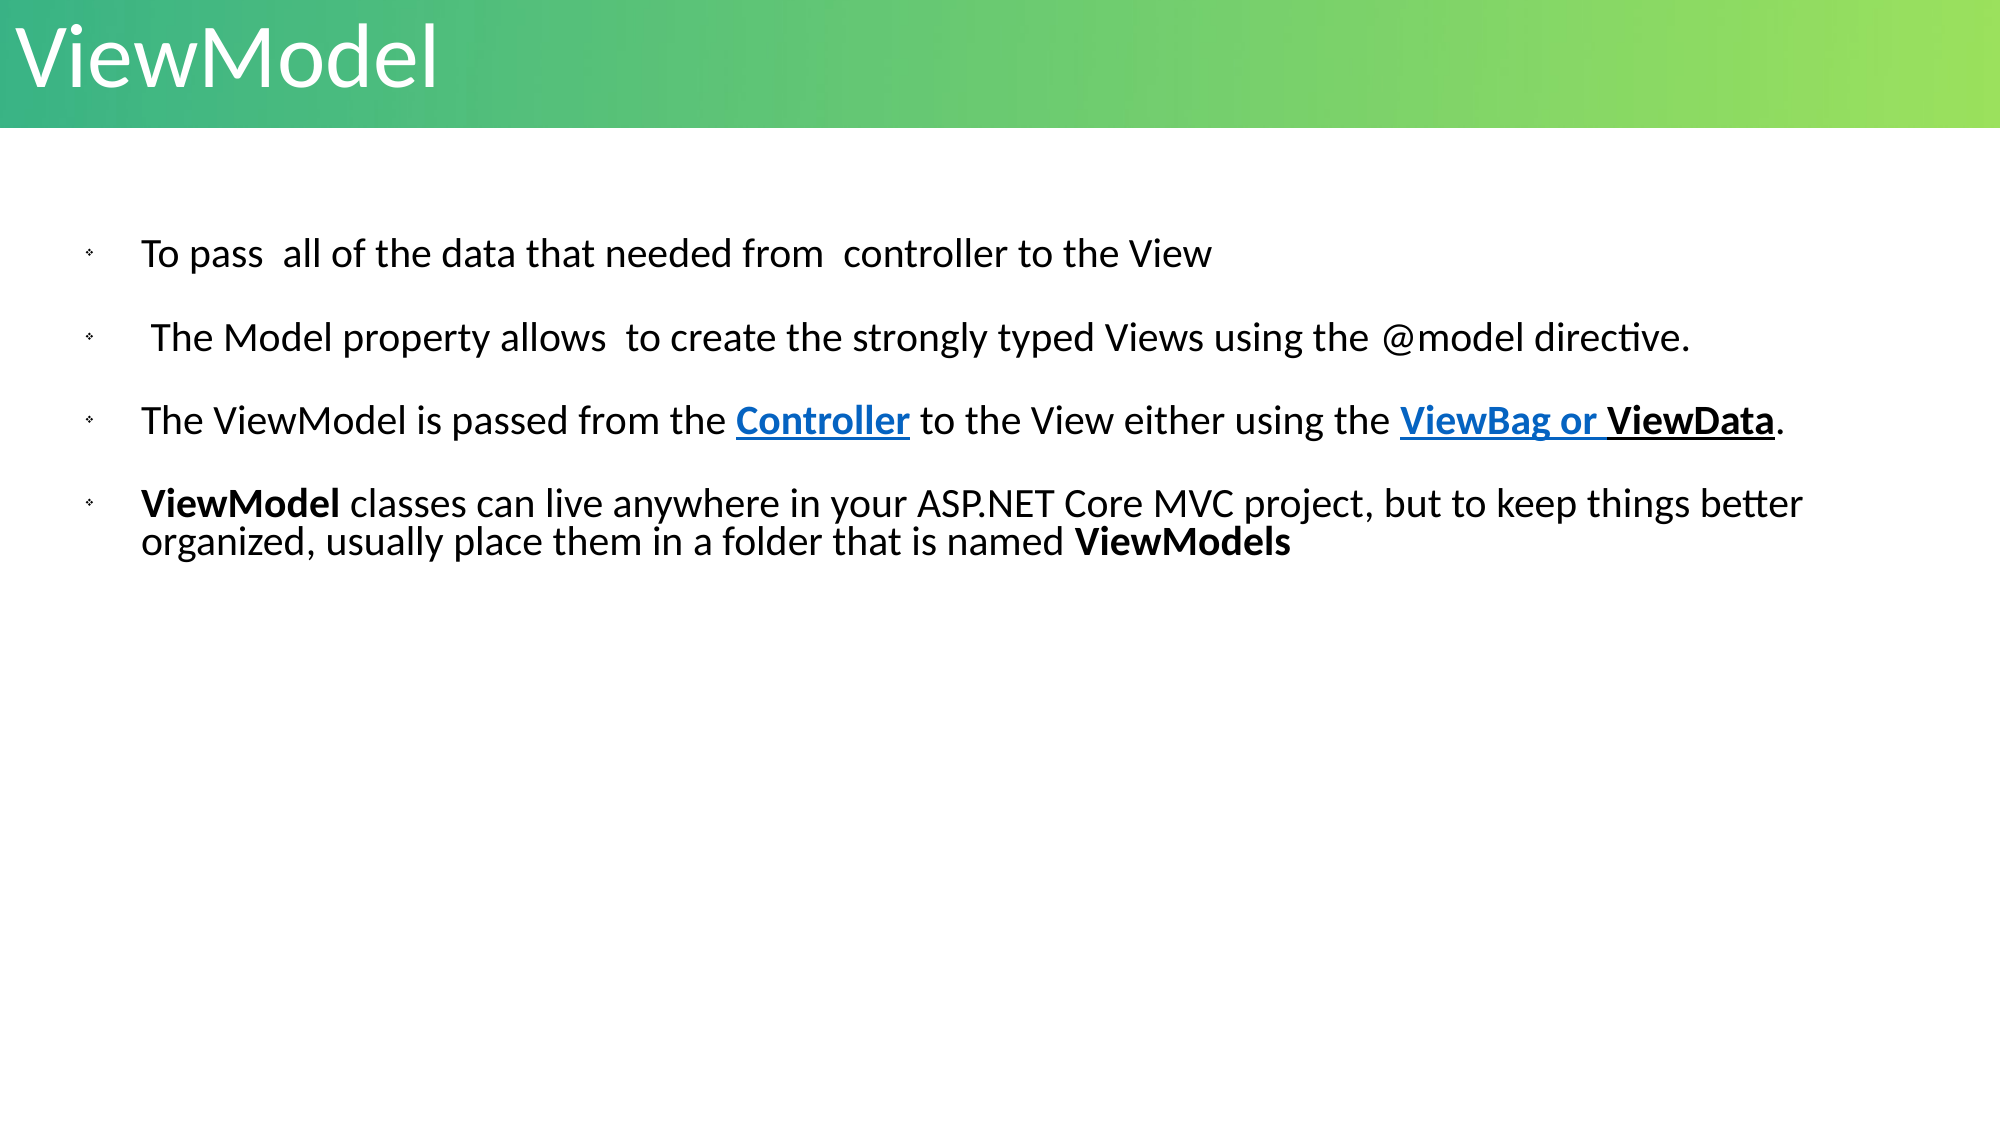

# ViewModel

To pass  all of the data that needed from  controller to the View
 The Model property allows  to create the strongly typed Views using the @model directive.
The ViewModel is passed from the Controller to the View either using the ViewBag or ViewData.
ViewModel classes can live anywhere in your ASP.NET Core MVC project, but to keep things better organized, usually place them in a folder that is named ViewModels